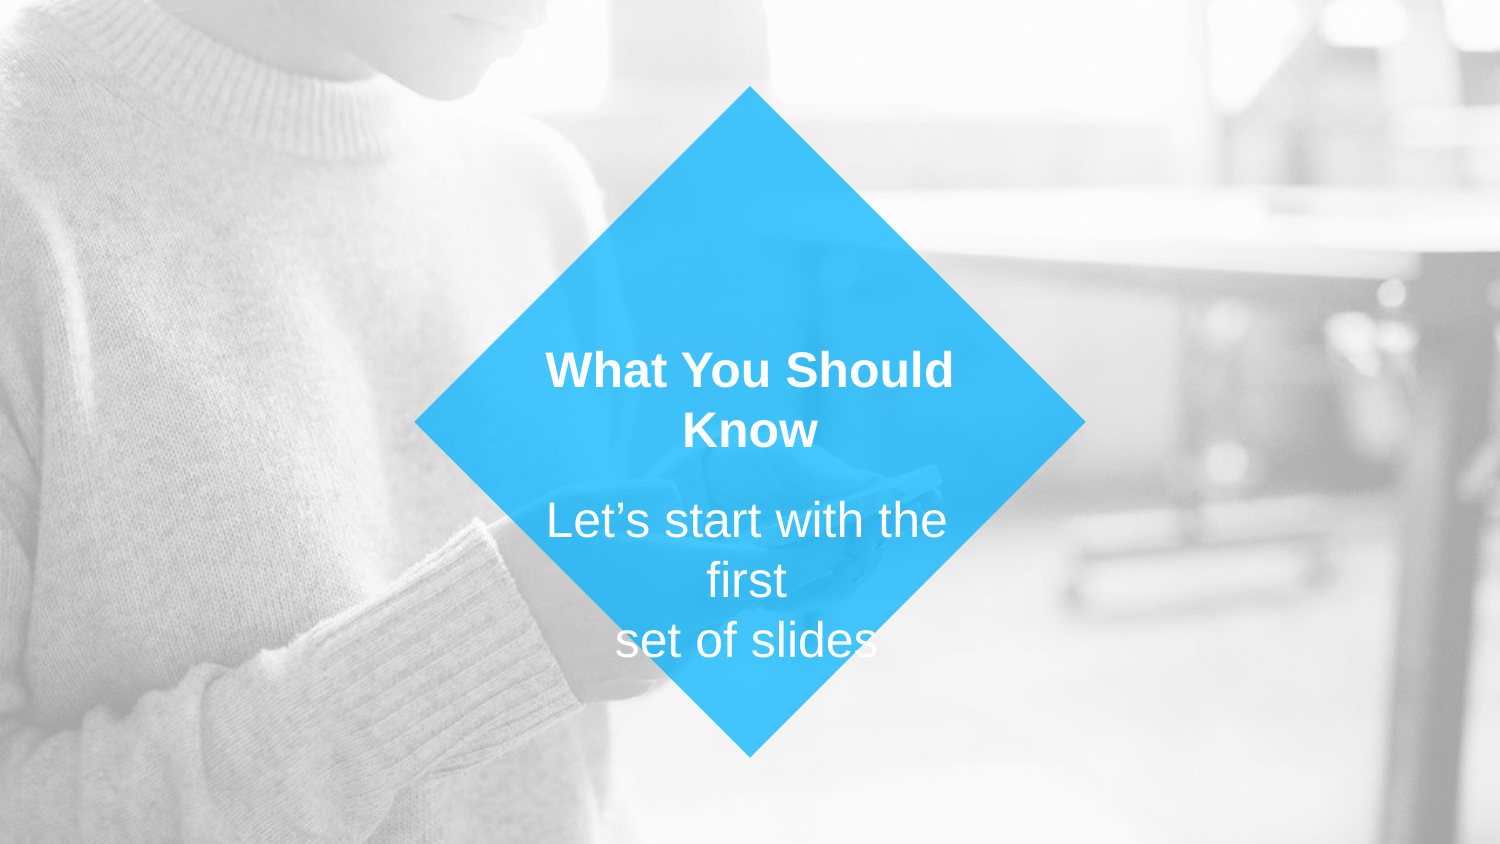

# What You Should Know
Let’s start with the first
set of slides